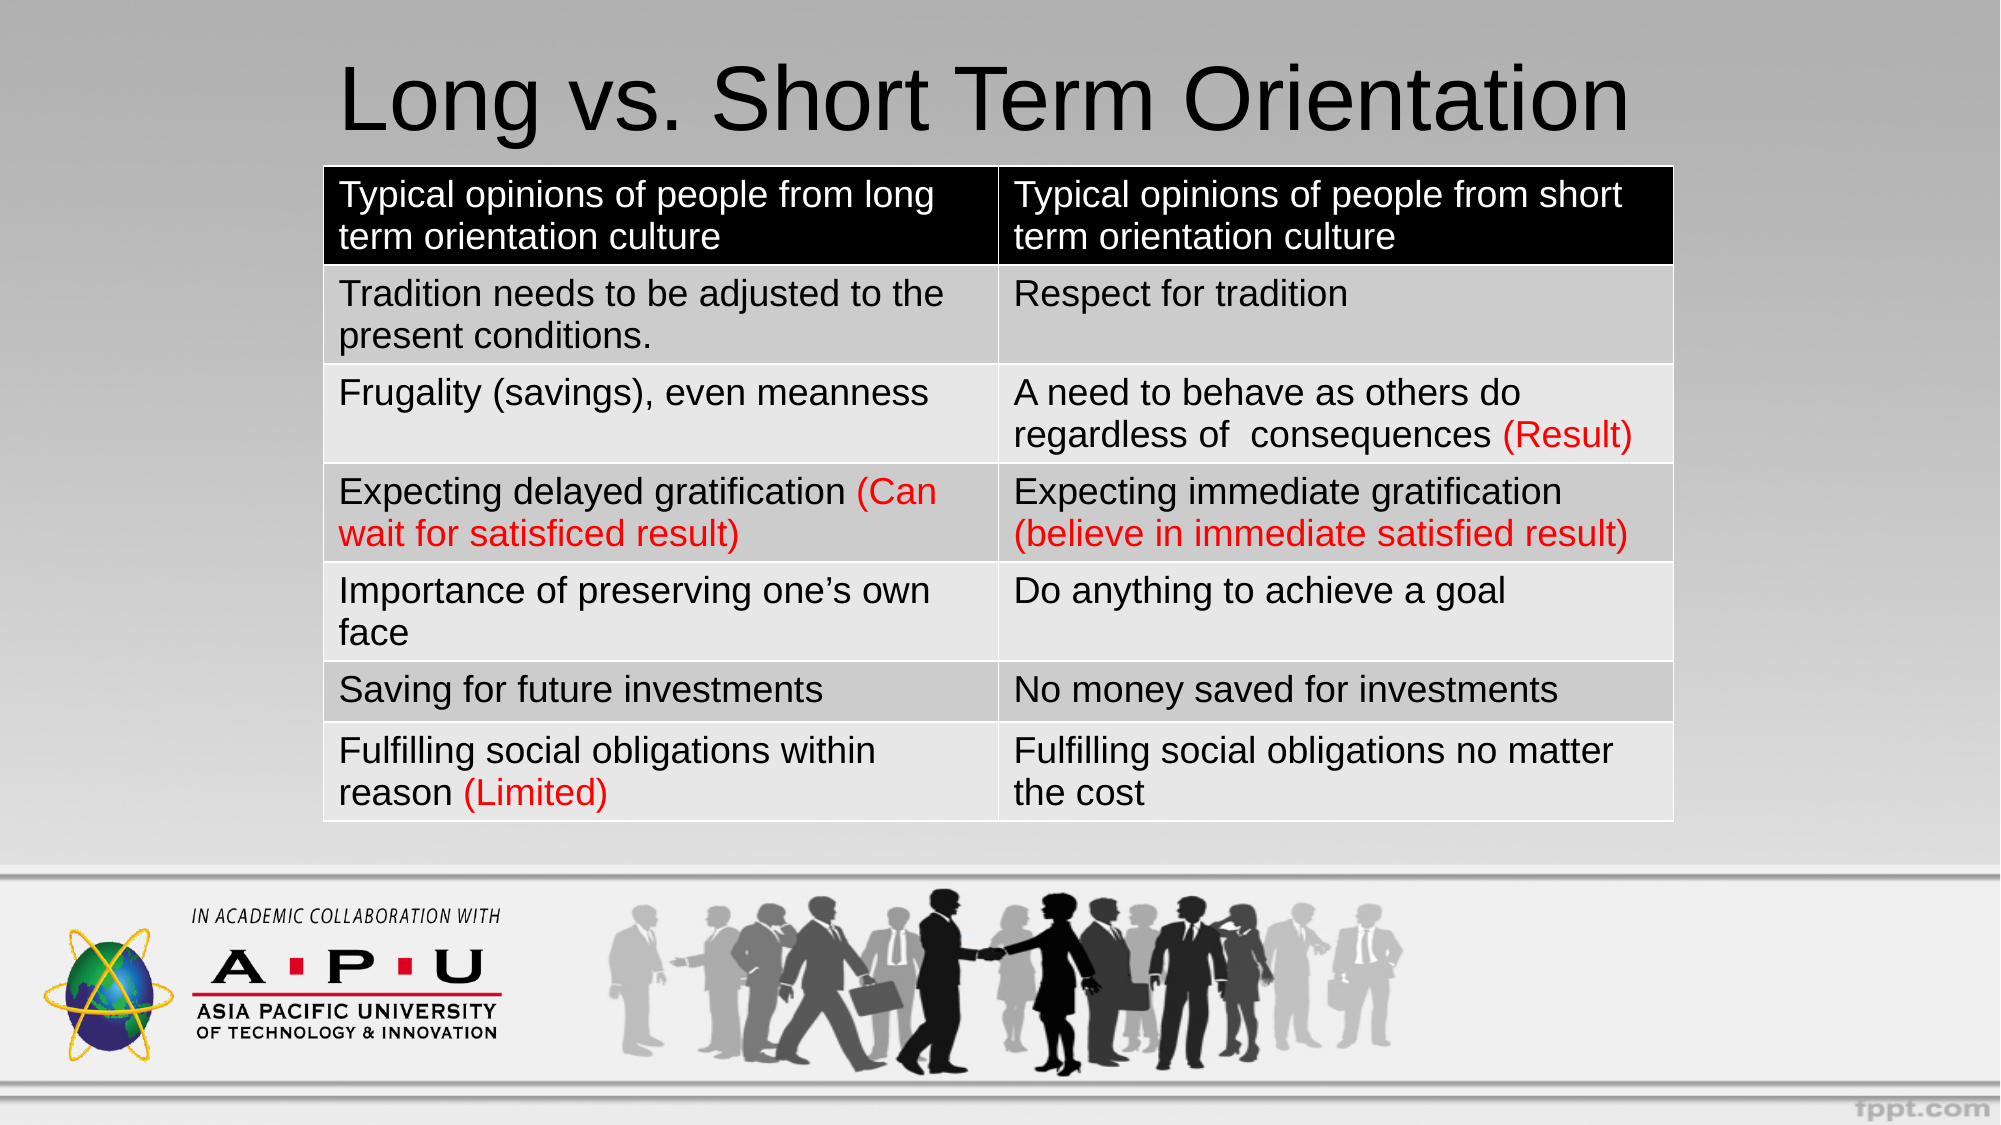

# Long vs. Short Term Orientation
| Typical opinions of people from long term orientation culture | Typical opinions of people from short term orientation culture |
| --- | --- |
| Tradition needs to be adjusted to the present conditions. | Respect for tradition |
| Frugality (savings), even meanness | A need to behave as others do regardless of consequences (Result) |
| Expecting delayed gratification (Can wait for satisficed result) | Expecting immediate gratification (believe in immediate satisfied result) |
| Importance of preserving one’s own face | Do anything to achieve a goal |
| Saving for future investments | No money saved for investments |
| Fulfilling social obligations within reason (Limited) | Fulfilling social obligations no matter the cost |